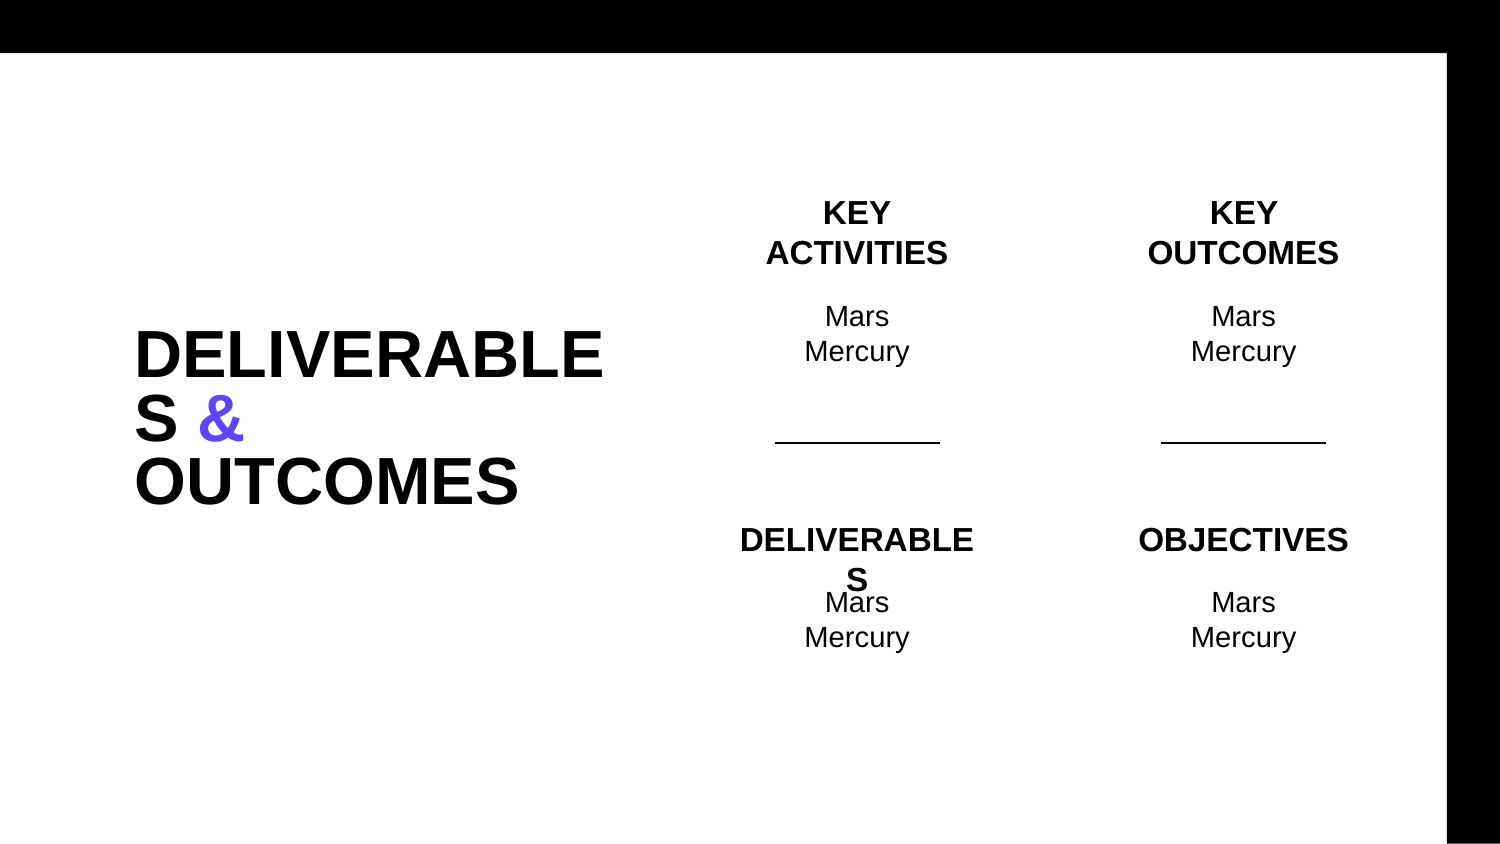

KEY
ACTIVITIES
KEY OUTCOMES
Mars
Mercury

Mars
Mercury

# DELIVERABLES & OUTCOMES
DELIVERABLES
OBJECTIVES
Mars
Mercury

Mars
Mercury